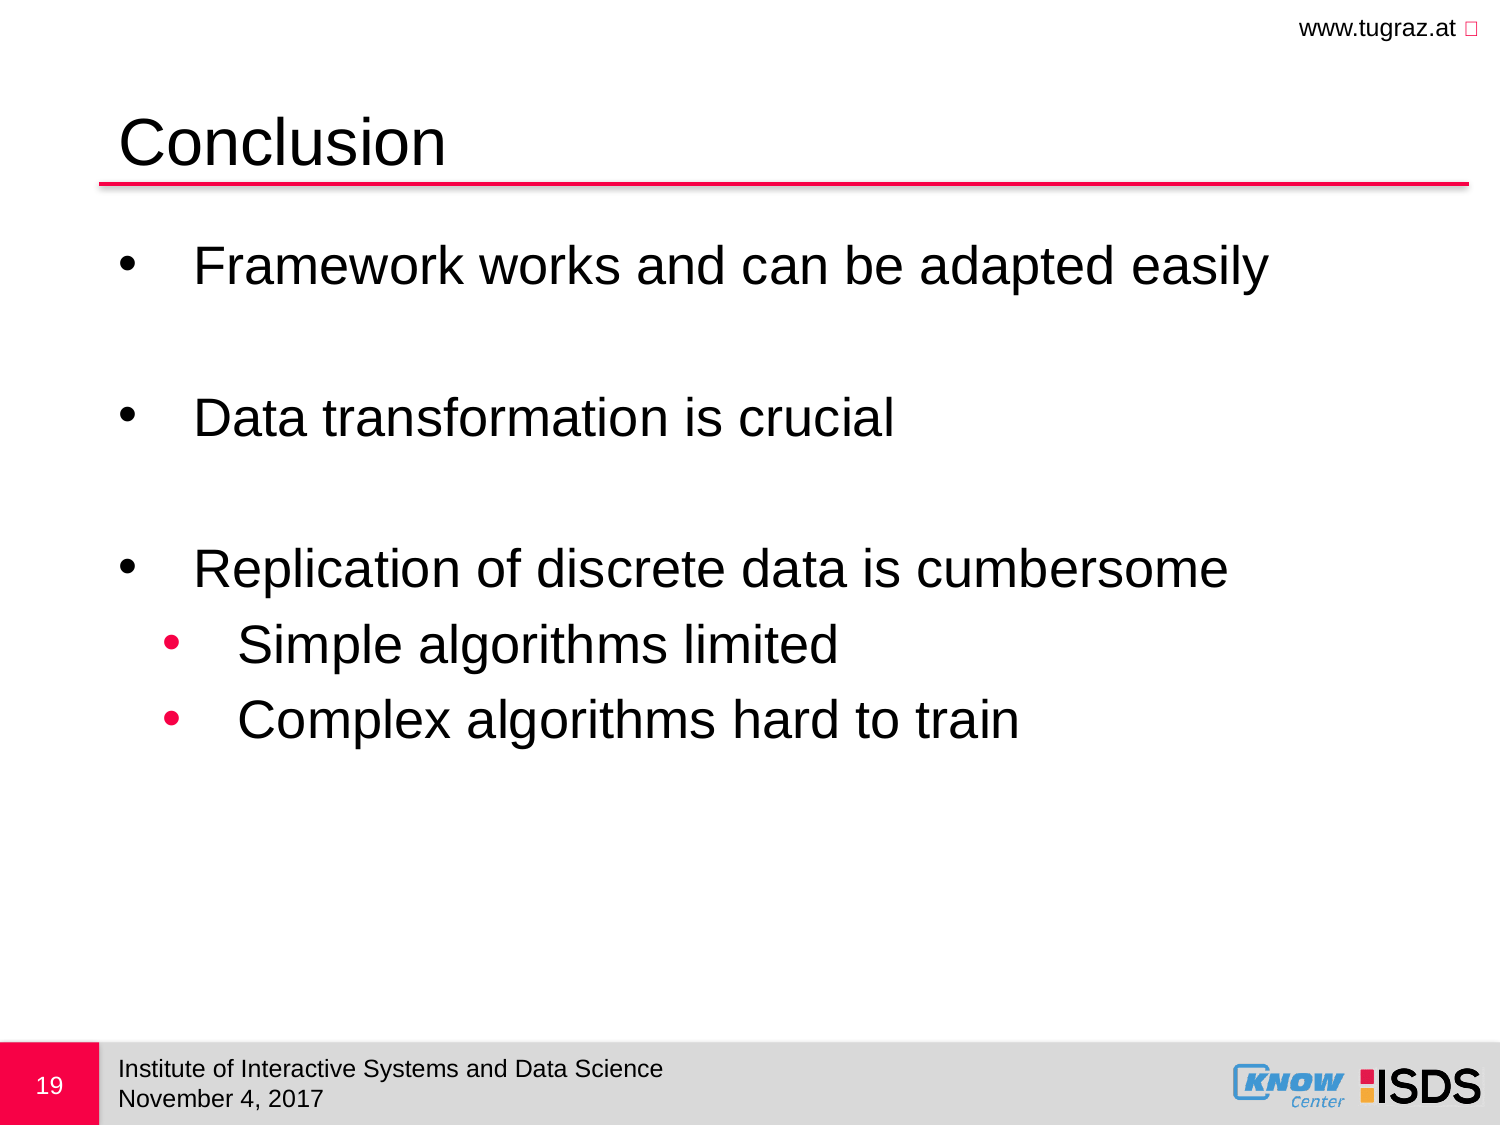

# Conclusion
Framework works and can be adapted easily

Data transformation is crucial

Replication of discrete data is cumbersome
Simple algorithms limited
Complex algorithms hard to train
Institute of Interactive Systems and Data Science
19
November 4, 2017